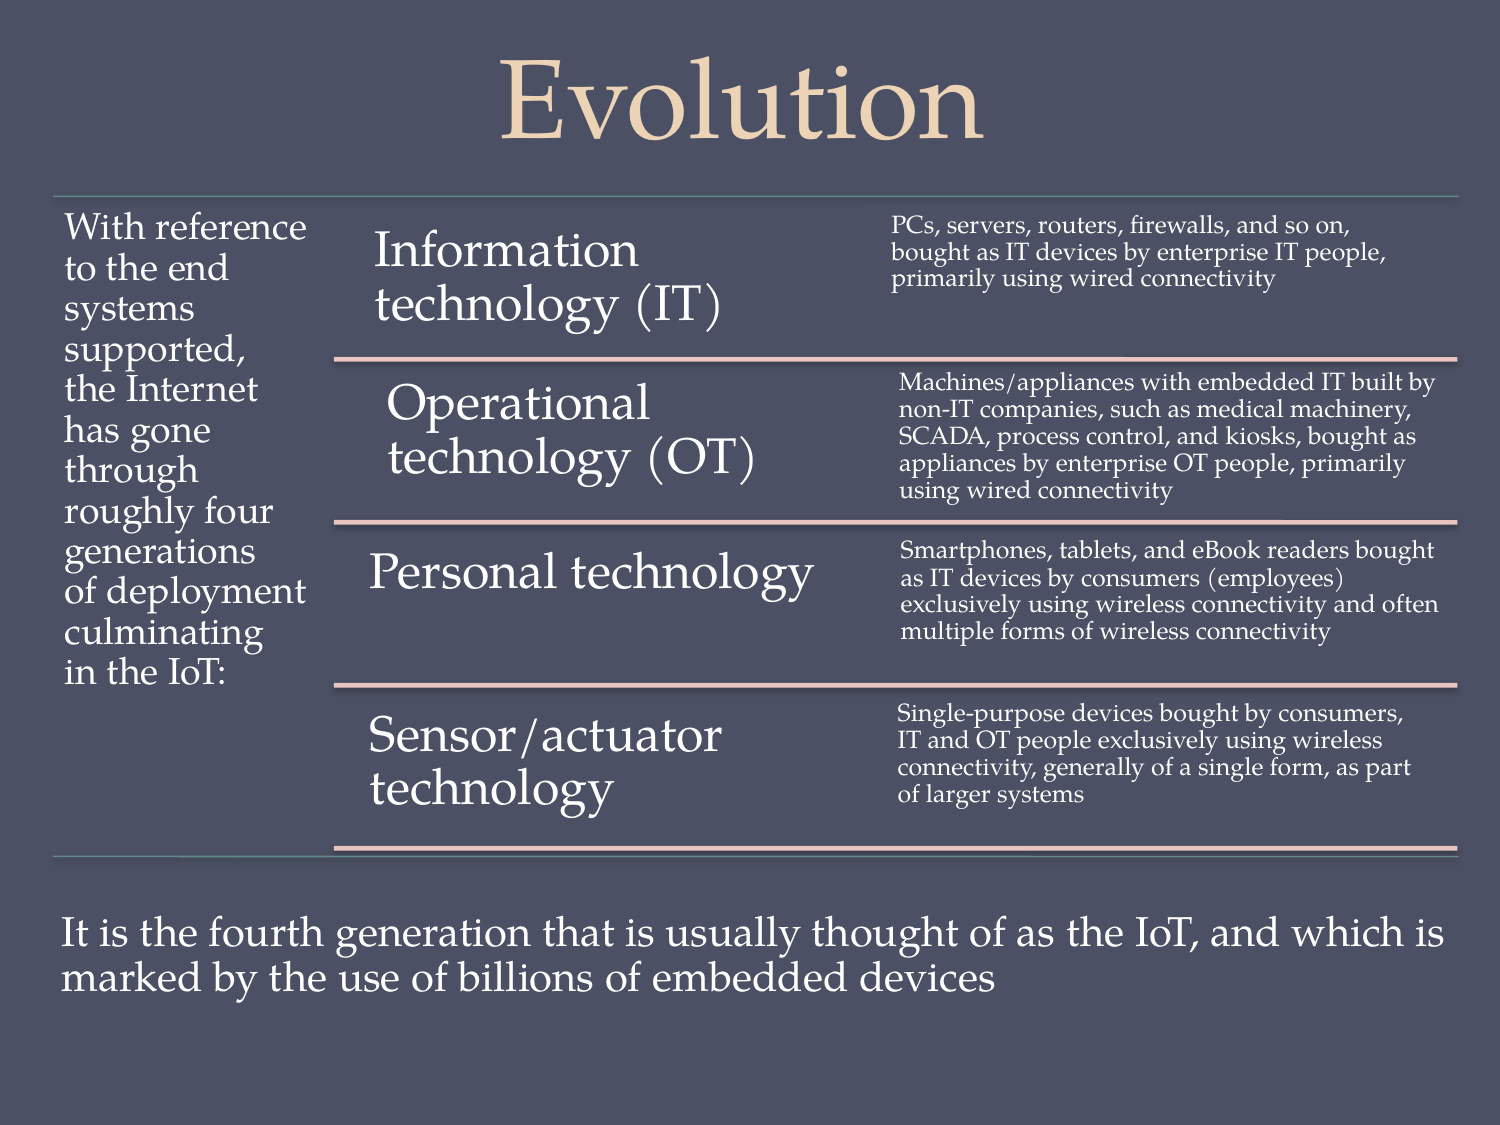

# Evolution
With reference to the end systems supported,   the Internet has gone through roughly four generations    of deployment culminating   in the IoT:
Information technology (IT)
PCs, servers, routers, firewalls, and so on, bought as IT devices by enterprise IT people, primarily using wired connectivity
Operational technology (OT)
Machines/appliances with embedded IT built by non-IT companies, such as medical machinery, SCADA, process control, and kiosks, bought as appliances by enterprise OT people, primarily using wired connectivity
Personal technology
Smartphones, tablets, and eBook readers bought as IT devices by consumers (employees) exclusively using wireless connectivity and often multiple forms of wireless connectivity
Sensor/actuator technology
Single-purpose devices bought by consumers, IT and OT people exclusively using wireless connectivity, generally of a single form, as part of larger systems

It is the fourth generation that is usually thought of as the IoT, and which is marked by the use of billions of embedded devices